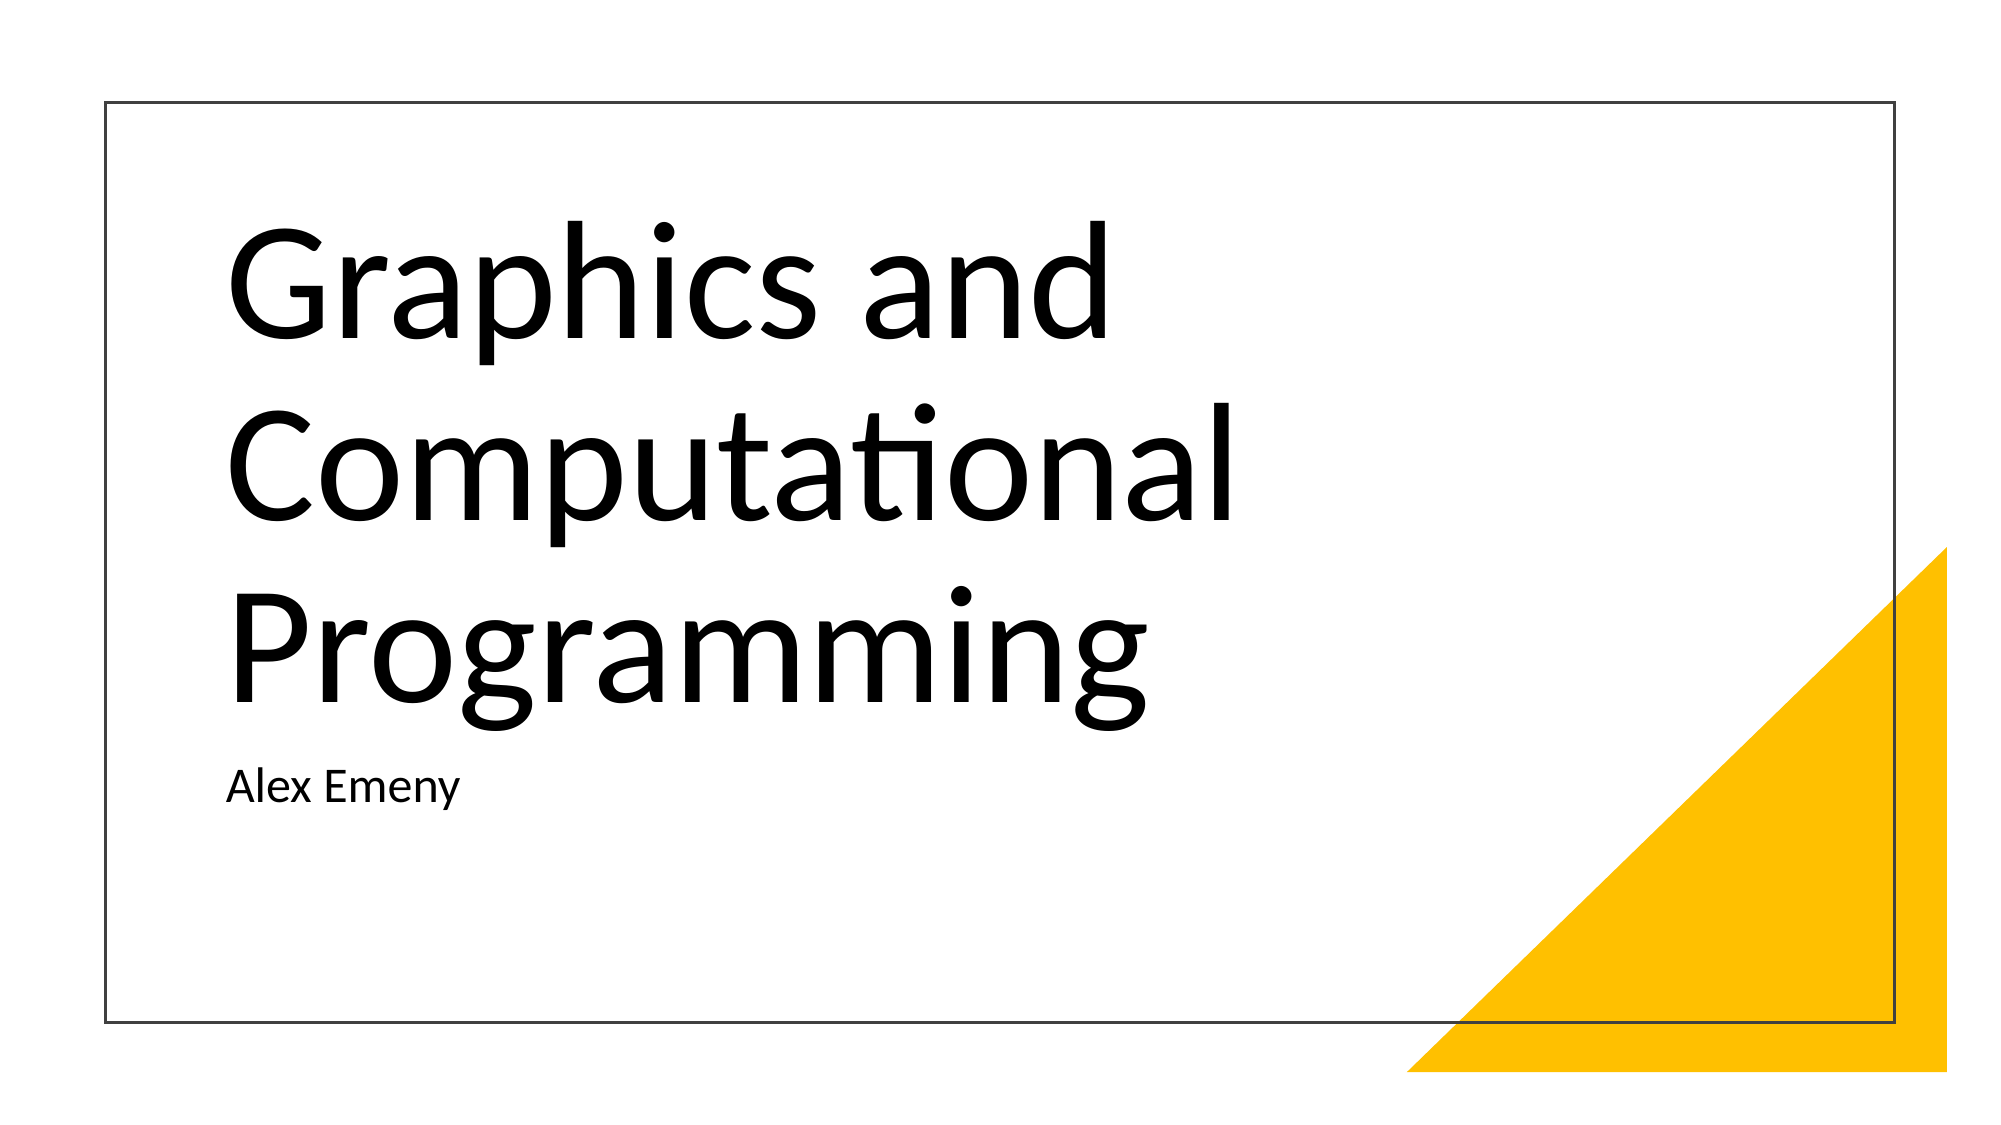

# Graphics and Computational Programming

Alex Emeny